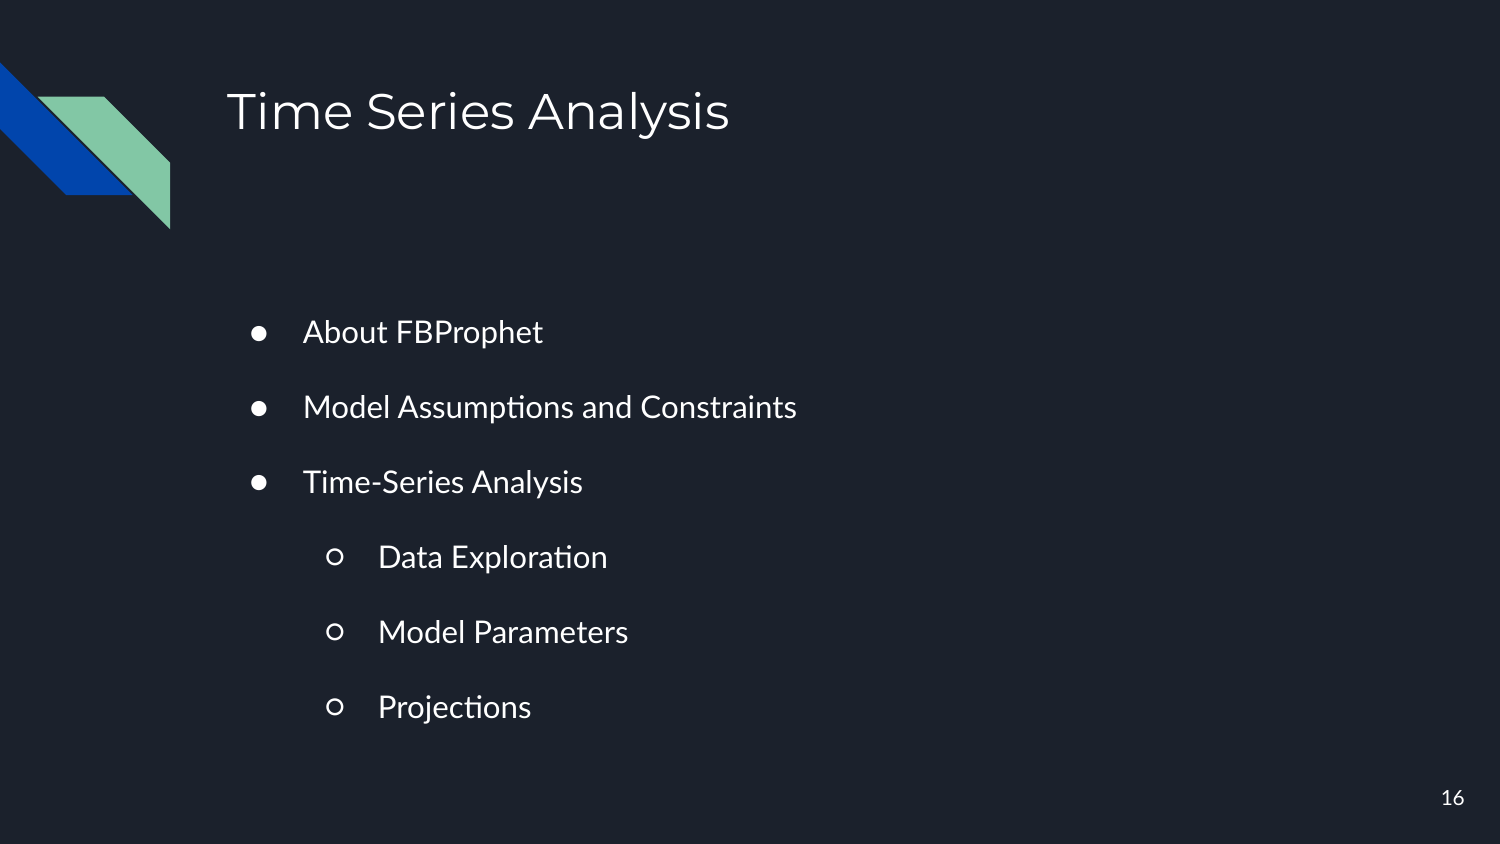

# Time Series Analysis
About FBProphet
Model Assumptions and Constraints
Time-Series Analysis
Data Exploration
Model Parameters
Projections
16